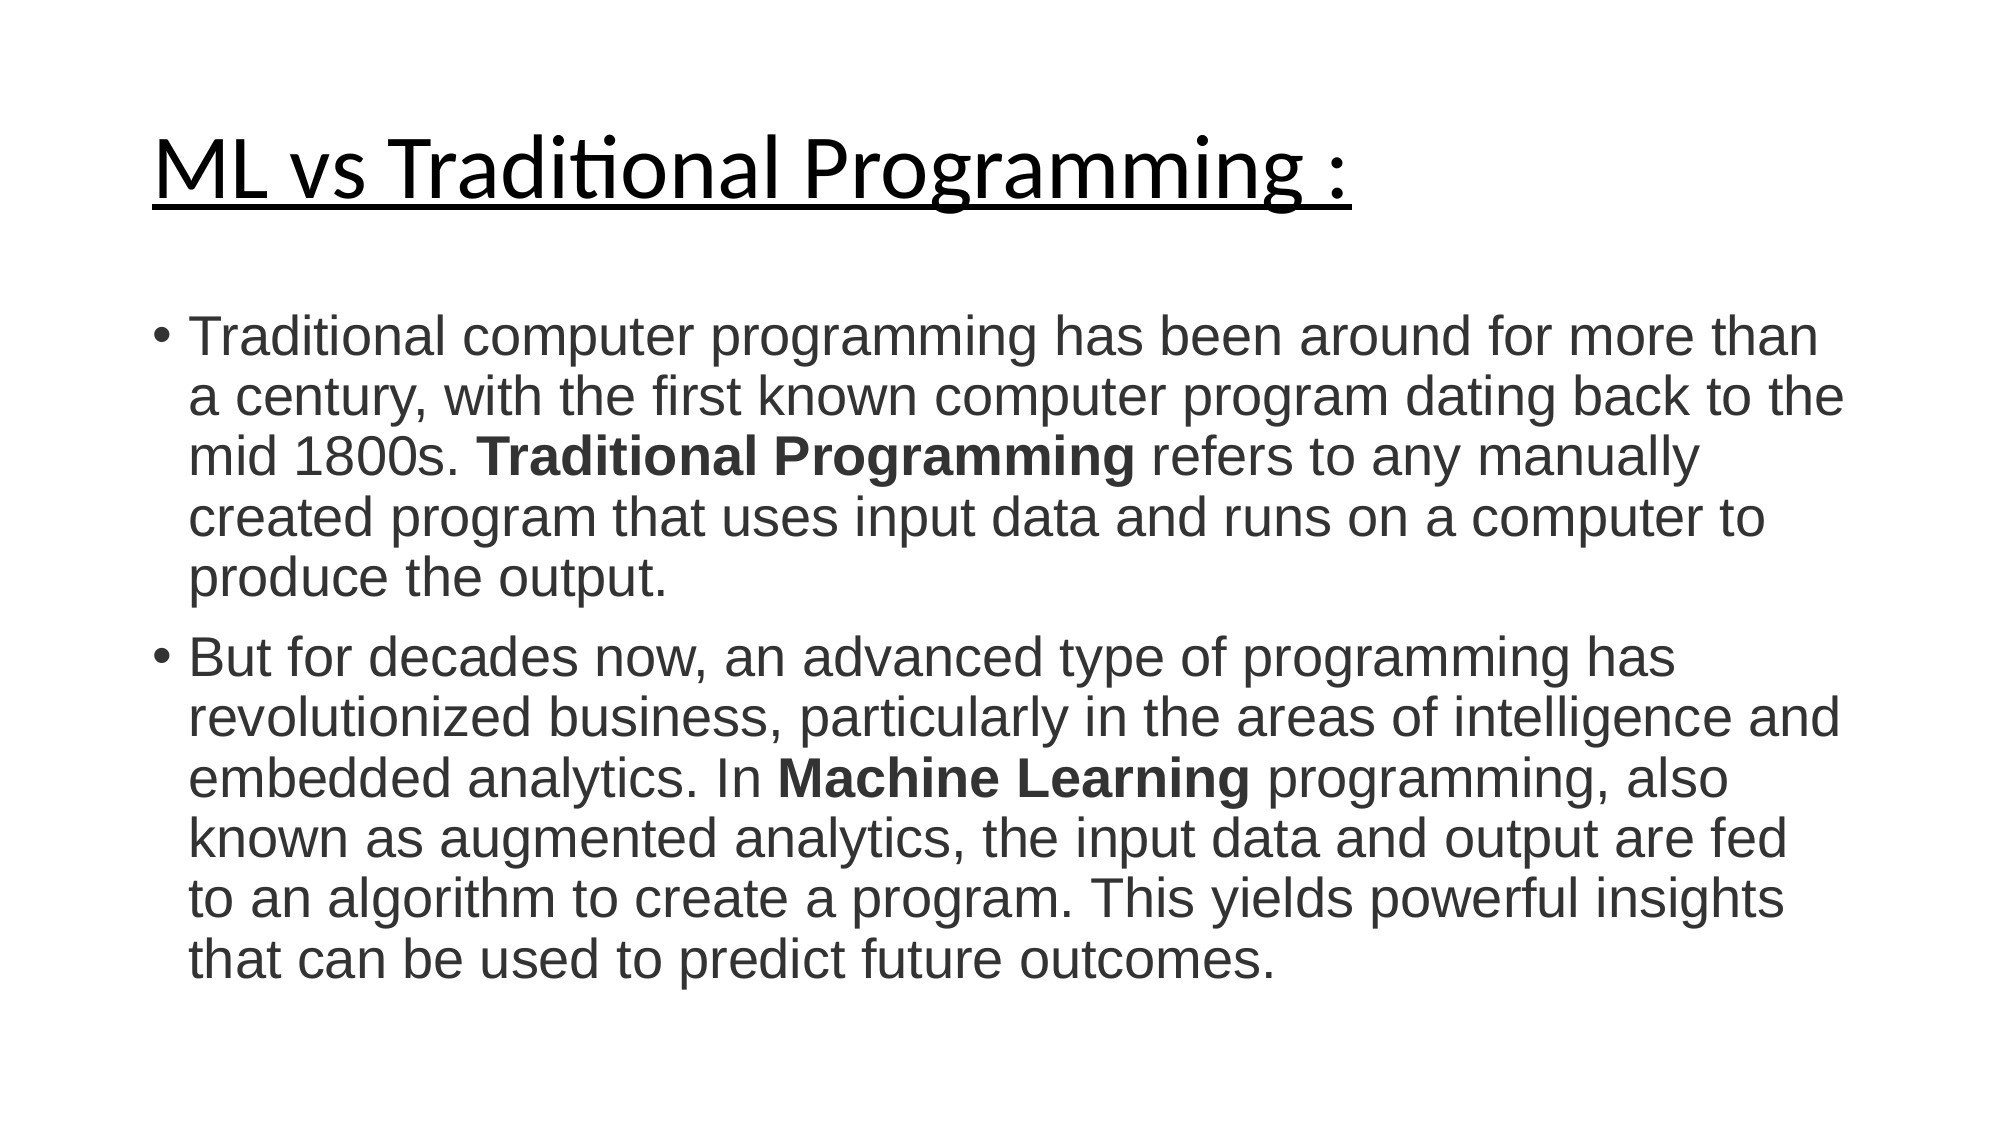

# ML vs Traditional Programming :
Traditional computer programming has been around for more than a century, with the first known computer program dating back to the mid 1800s. Traditional Programming refers to any manually created program that uses input data and runs on a computer to produce the output.
But for decades now, an advanced type of programming has revolutionized business, particularly in the areas of intelligence and embedded analytics. In Machine Learning programming, also known as augmented analytics, the input data and output are fed to an algorithm to create a program. This yields powerful insights that can be used to predict future outcomes.